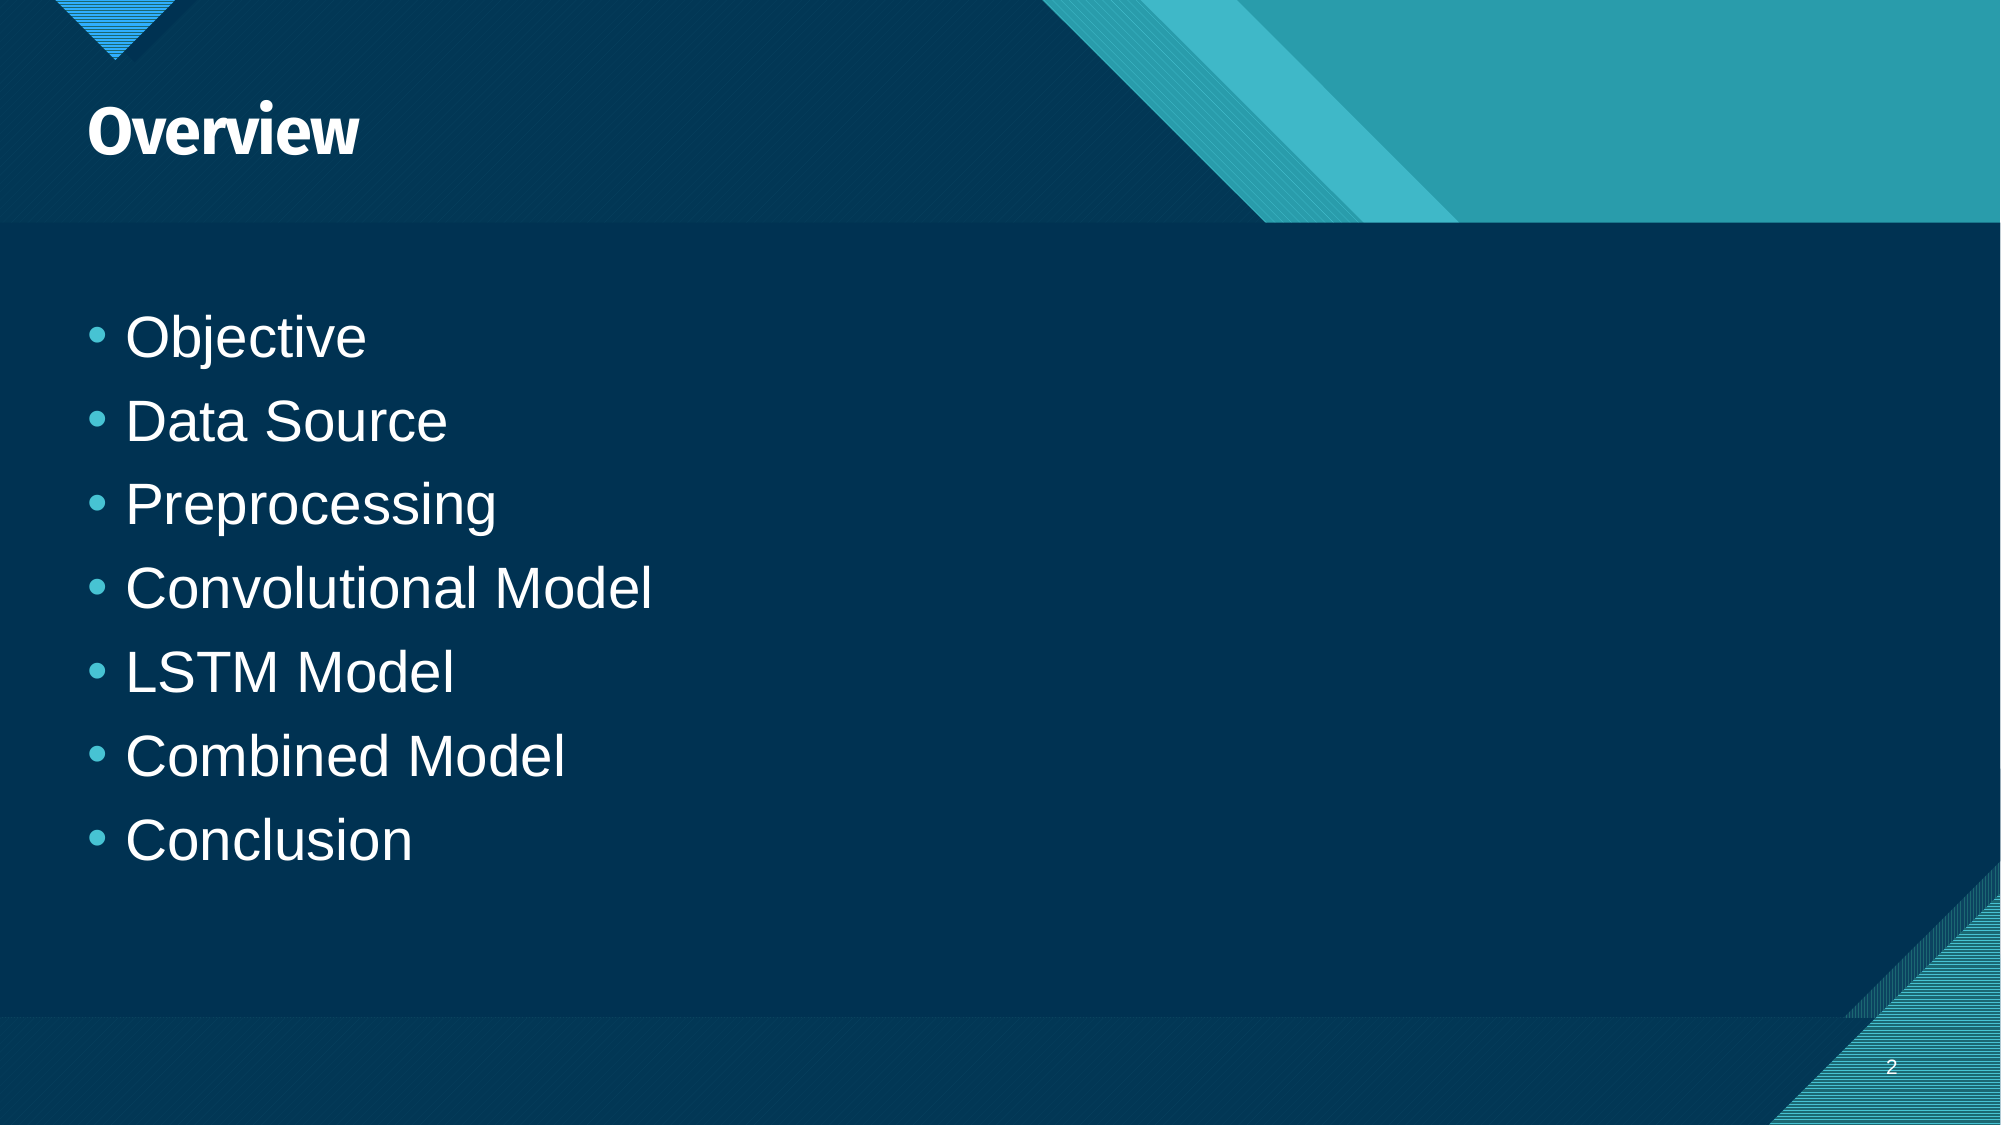

# Overview
Objective
Data Source
Preprocessing
Convolutional Model
LSTM Model
Combined Model
Conclusion

2